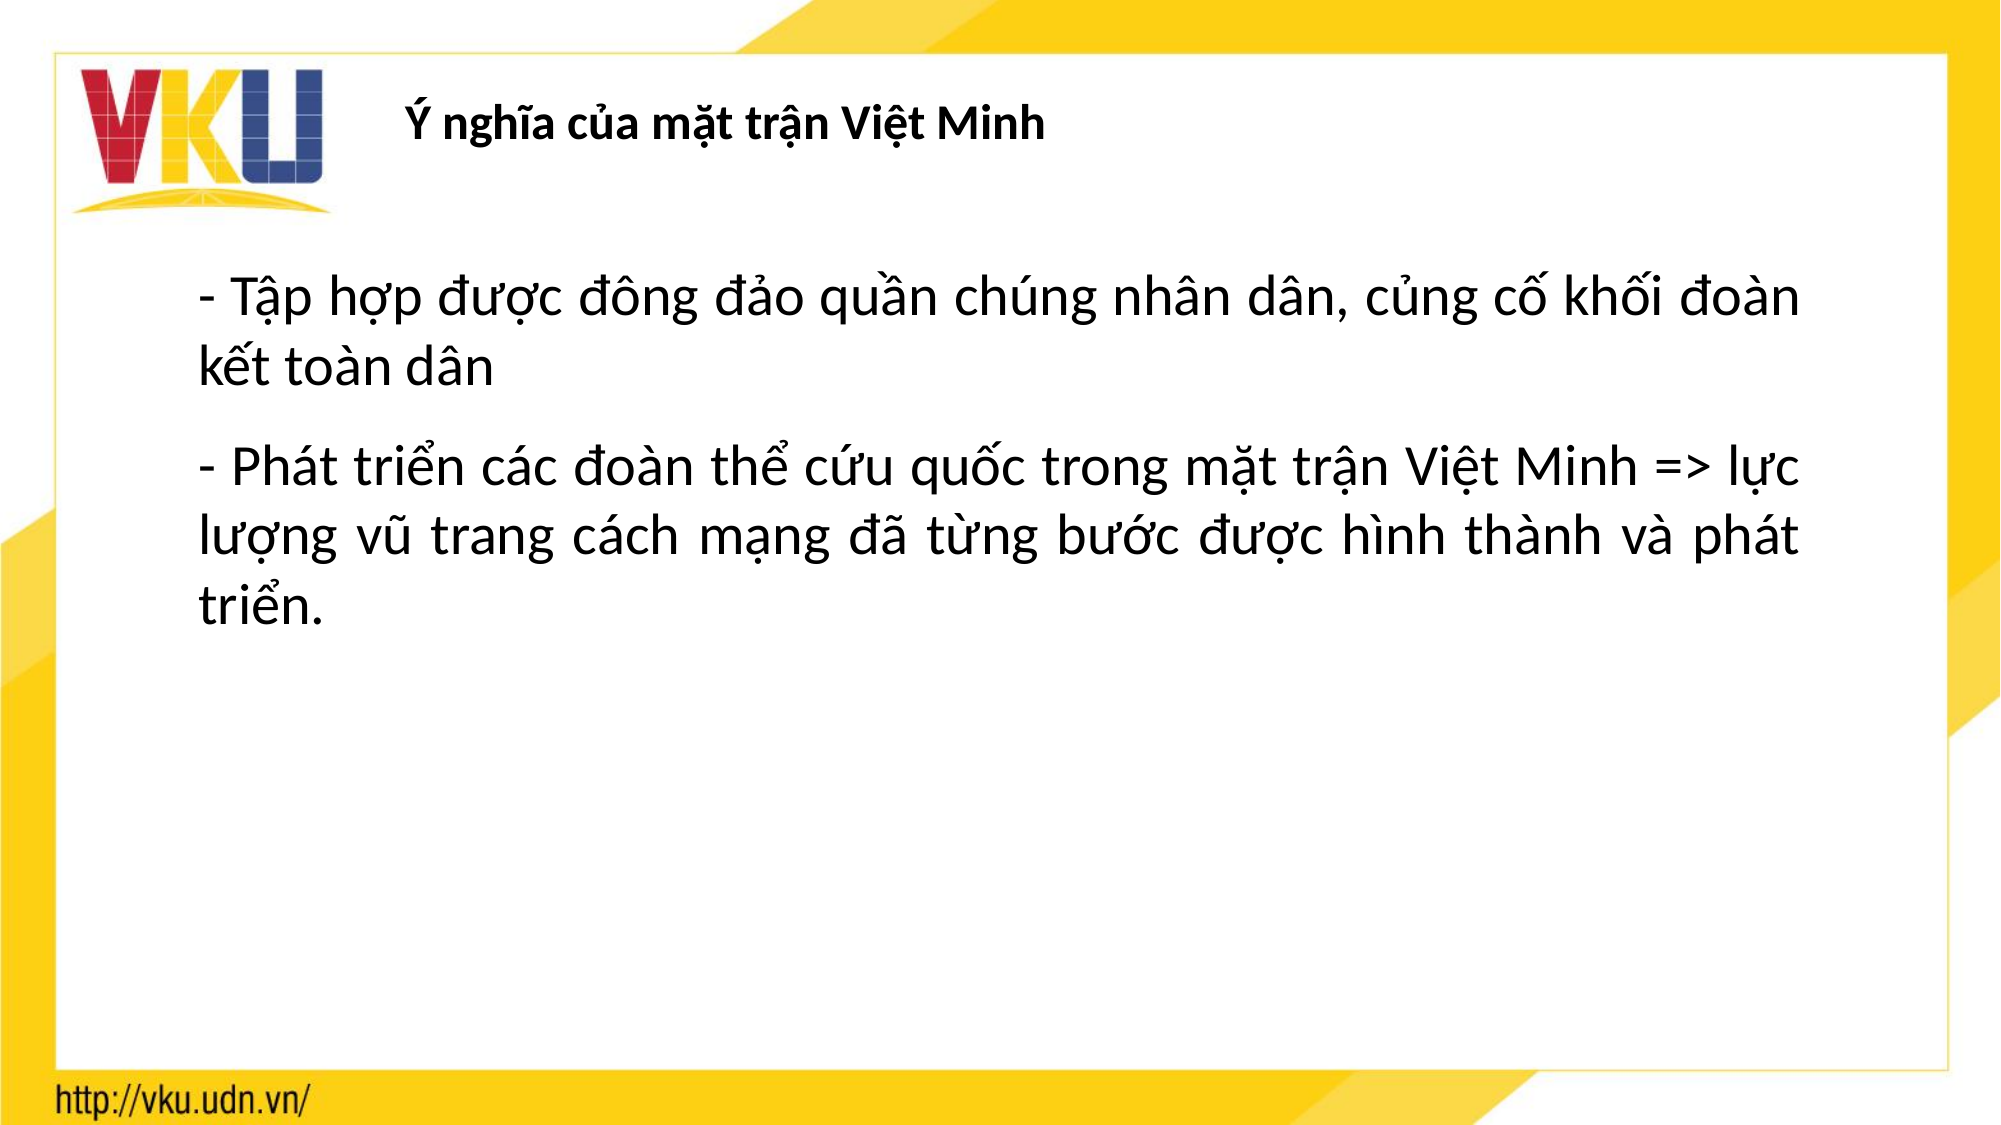

Ý nghĩa của mặt trận Việt Minh
- Tập hợp được đông đảo quần chúng nhân dân, củng cố khối đoàn kết toàn dân
- Phát triển các đoàn thể cứu quốc trong mặt trận Việt Minh => lực lượng vũ trang cách mạng đã từng bước được hình thành và phát triển.